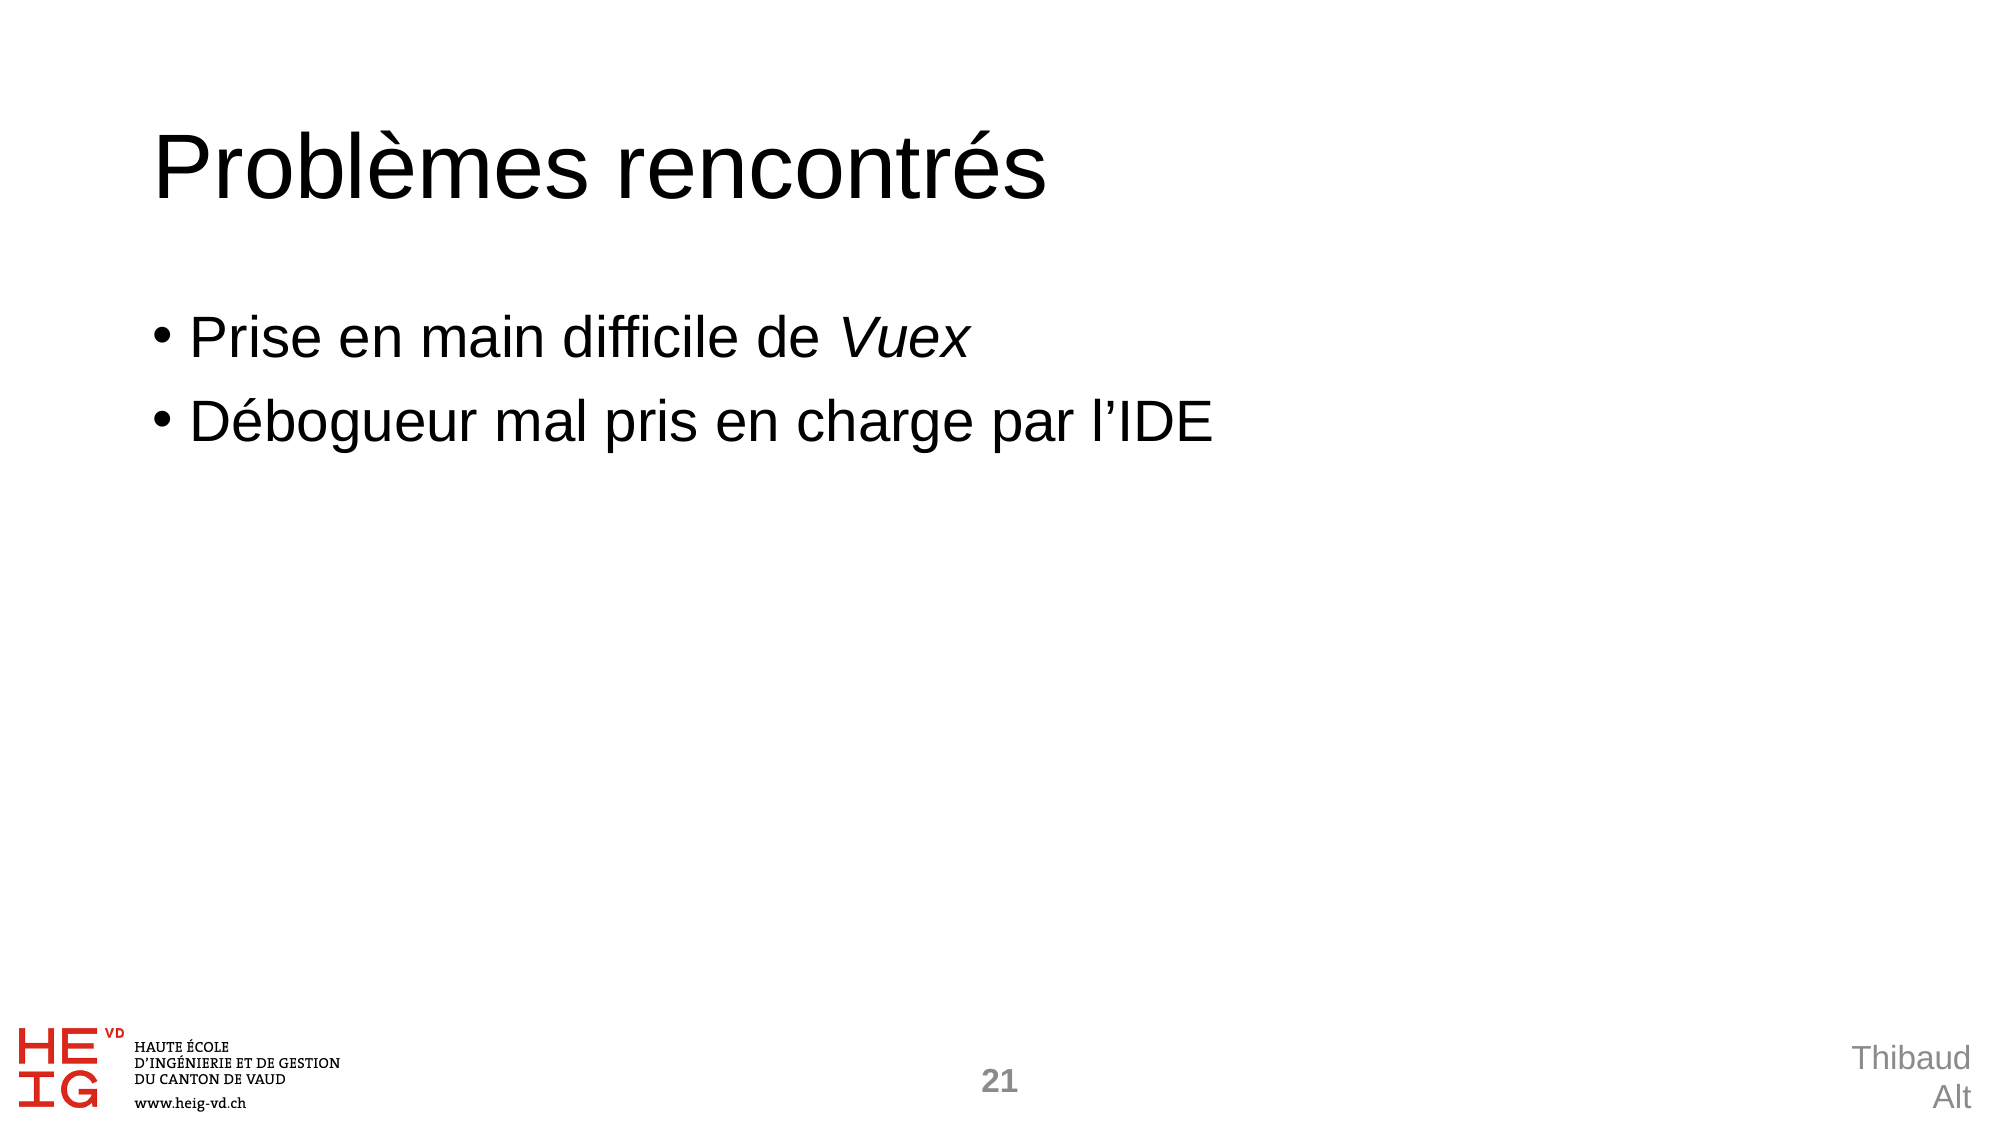

# Problèmes rencontrés
Prise en main difficile de Vuex
Débogueur mal pris en charge par l’IDE

21